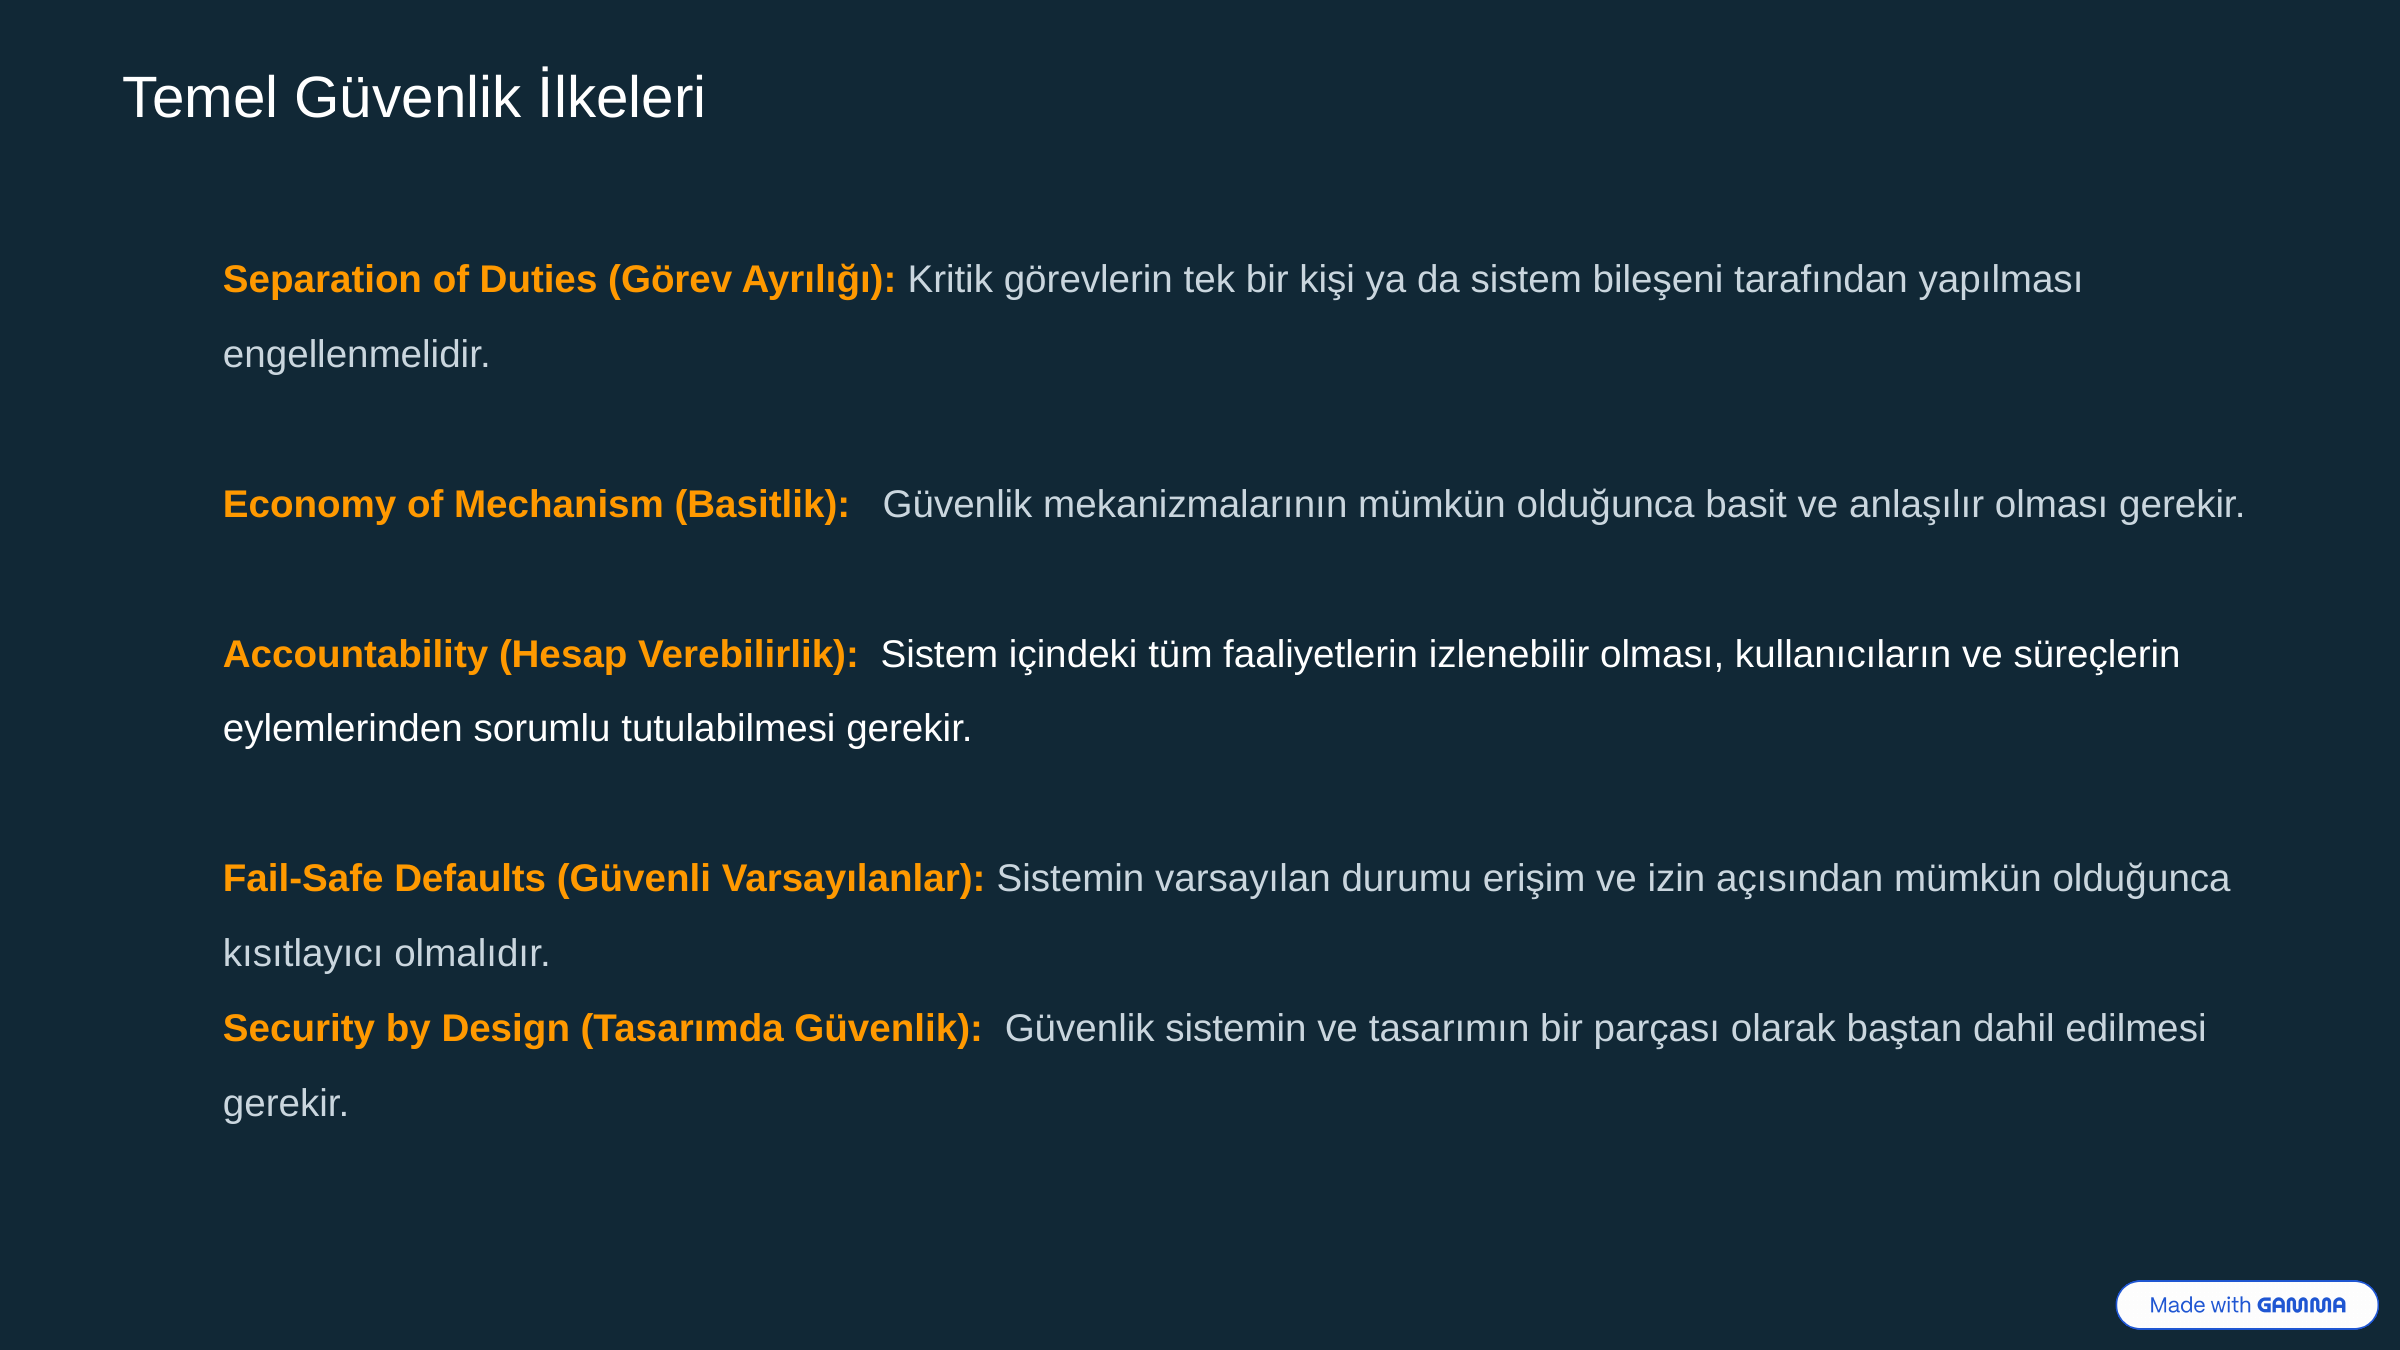

Temel Güvenlik İlkeleri

Separation of Duties (Görev Ayrılığı): Kritik görevlerin tek bir kişi ya da sistem bileşeni tarafından yapılması engellenmelidir.

Economy of Mechanism (Basitlik):   Güvenlik mekanizmalarının mümkün olduğunca basit ve anlaşılır olması gerekir.

Accountability (Hesap Verebilirlik):  Sistem içindeki tüm faaliyetlerin izlenebilir olması, kullanıcıların ve süreçlerin eylemlerinden sorumlu tutulabilmesi gerekir.

Fail-Safe Defaults (Güvenli Varsayılanlar): Sistemin varsayılan durumu erişim ve izin açısından mümkün olduğunca kısıtlayıcı olmalıdır.
Security by Design (Tasarımda Güvenlik):  Güvenlik sistemin ve tasarımın bir parçası olarak baştan dahil edilmesi gerekir.